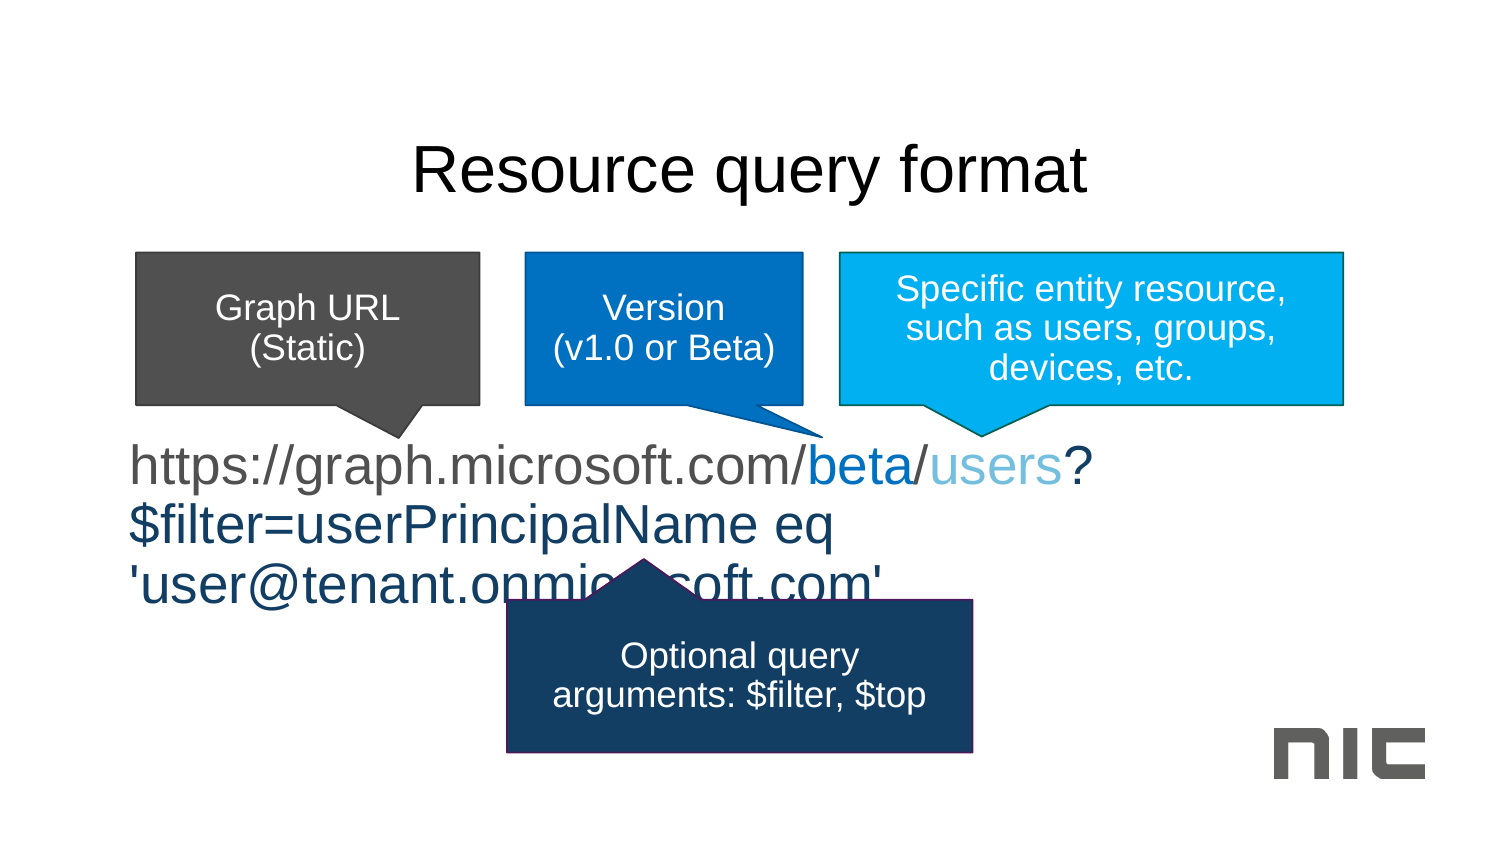

# Resource query format
Graph URL
(Static)
Version
(v1.0 or Beta)
Specific entity resource, such as users, groups, devices, etc.
https://graph.microsoft.com/beta/users?$filter=userPrincipalName eq 'user@tenant.onmicrosoft.com'
Optional query arguments: $filter, $top